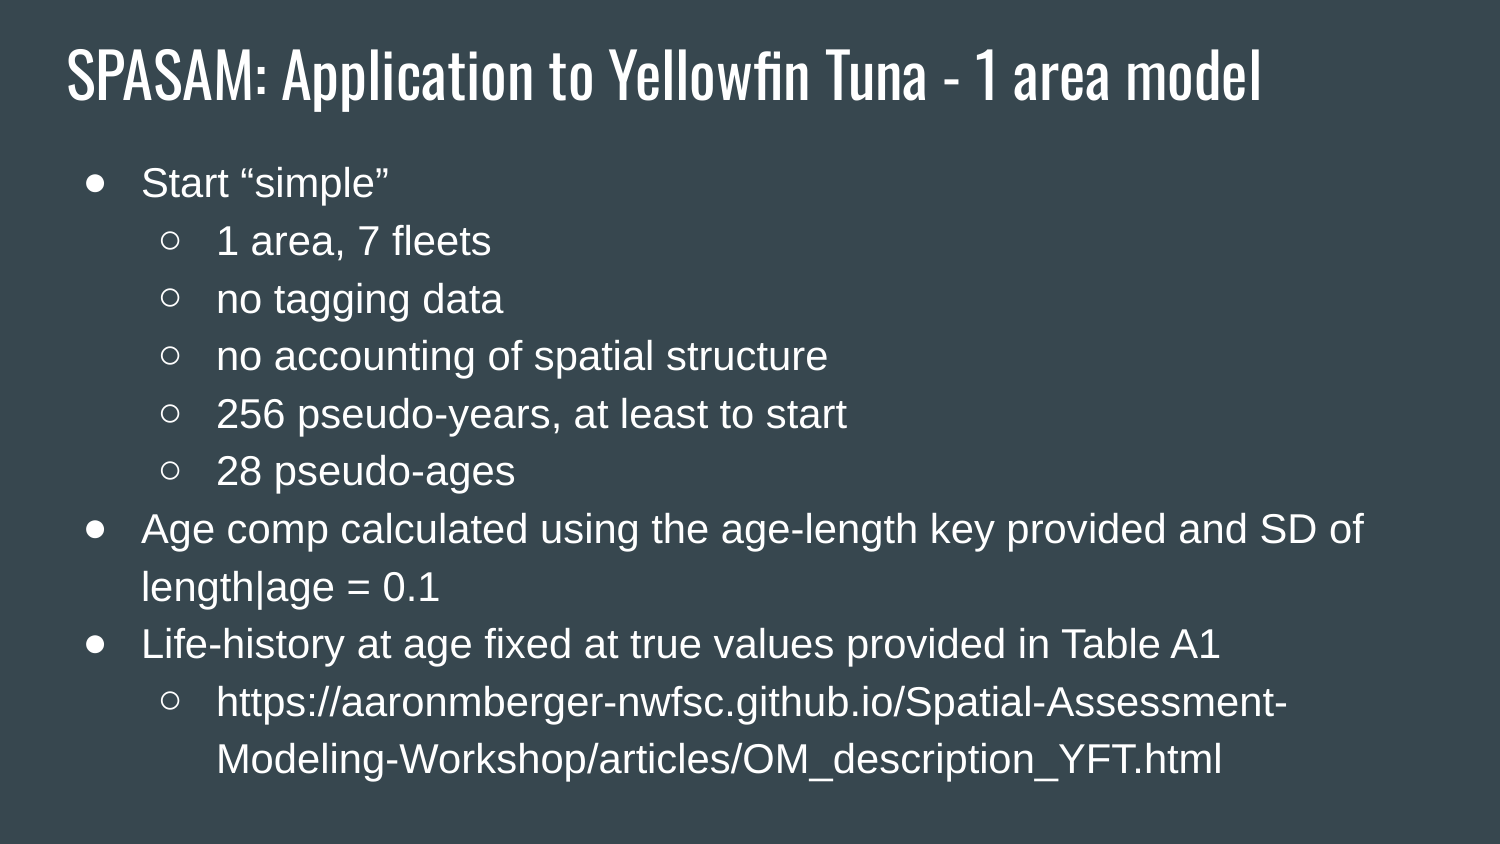

# SPASAM: Application to Yellowfin Tuna - 1 area model
Start “simple”
1 area, 7 fleets
no tagging data
no accounting of spatial structure
256 pseudo-years, at least to start
28 pseudo-ages
Age comp calculated using the age-length key provided and SD of length|age = 0.1
Life-history at age fixed at true values provided in Table A1
https://aaronmberger-nwfsc.github.io/Spatial-Assessment-Modeling-Workshop/articles/OM_description_YFT.html